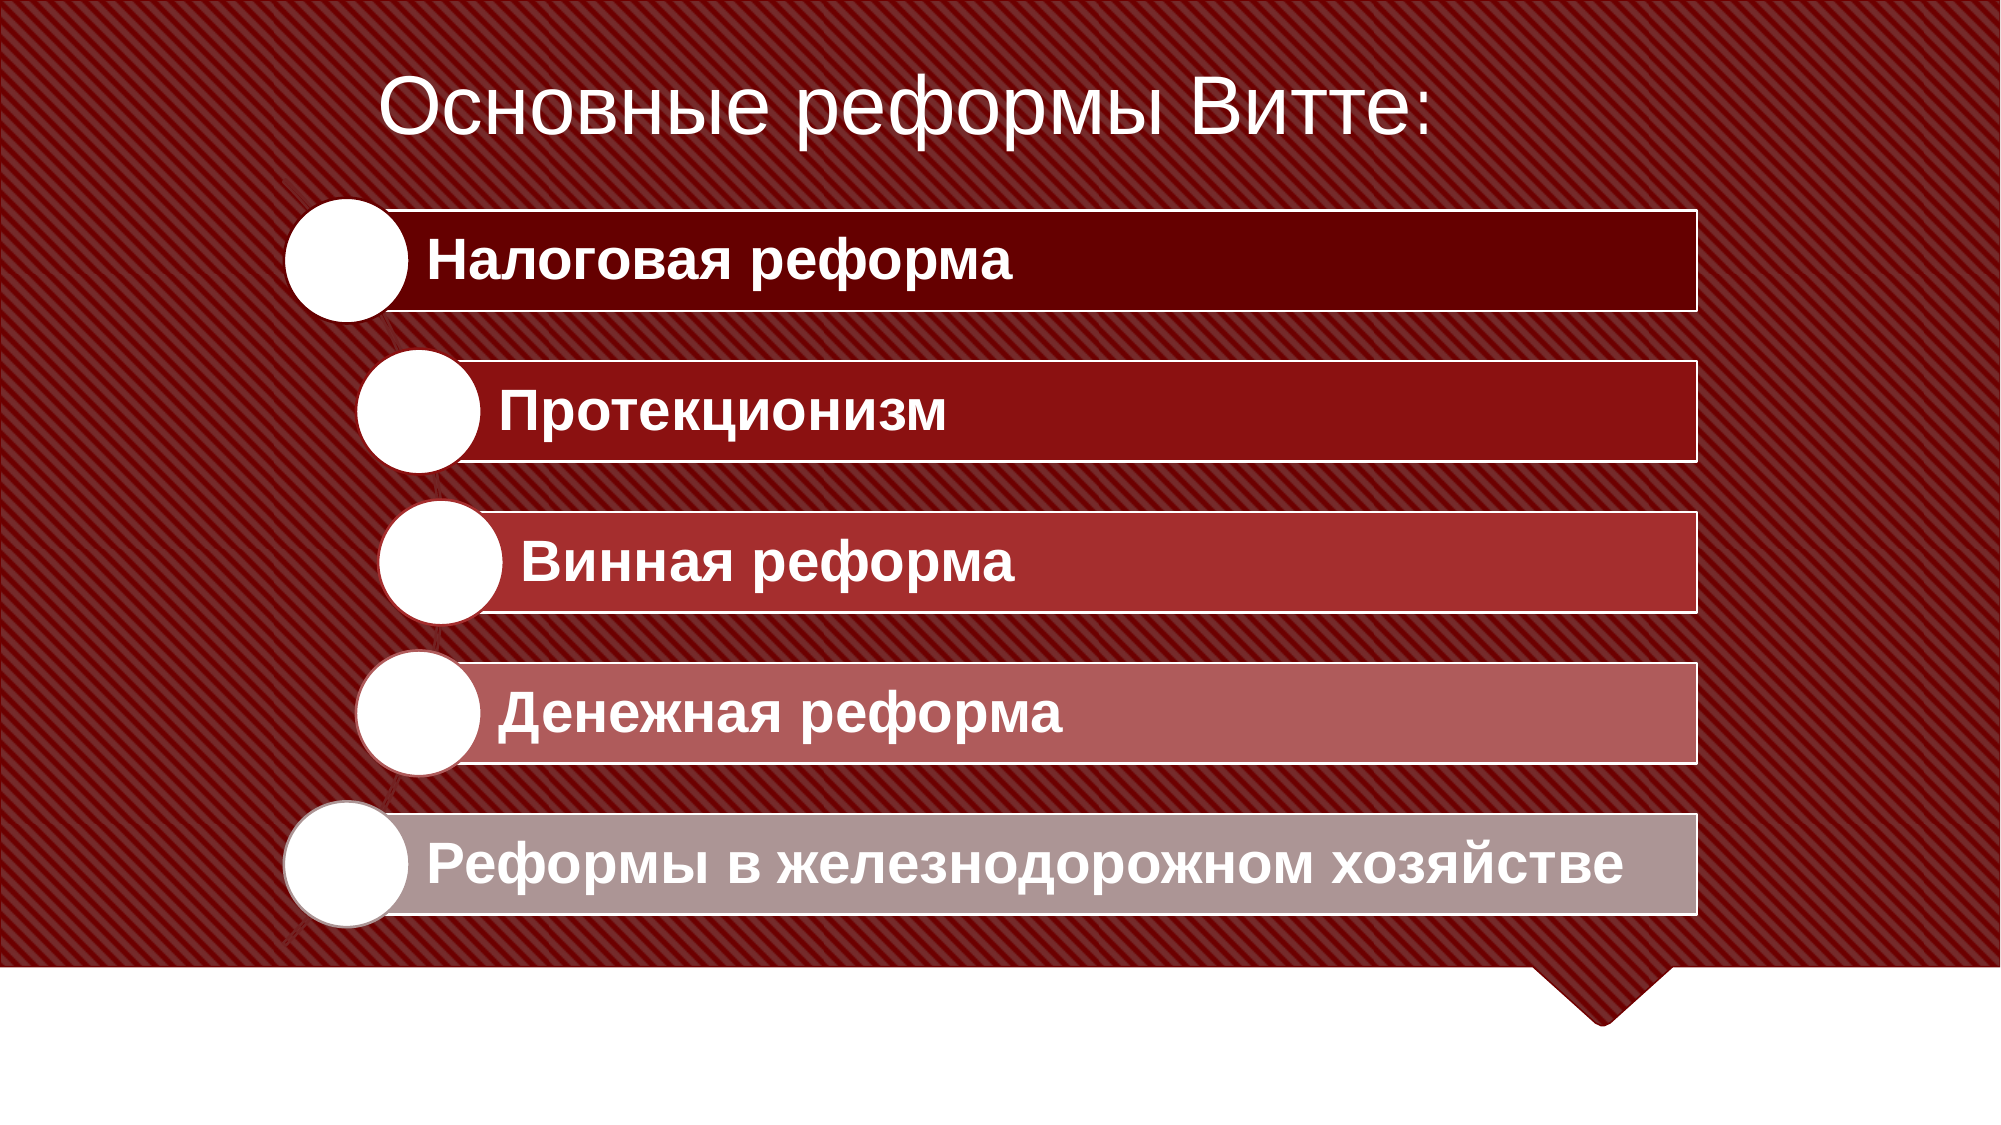

Основные реформы Витте:
Налоговая реформа
Протекционизм
Винная реформа
Денежная реформа
Реформы в железнодорожном хозяйстве